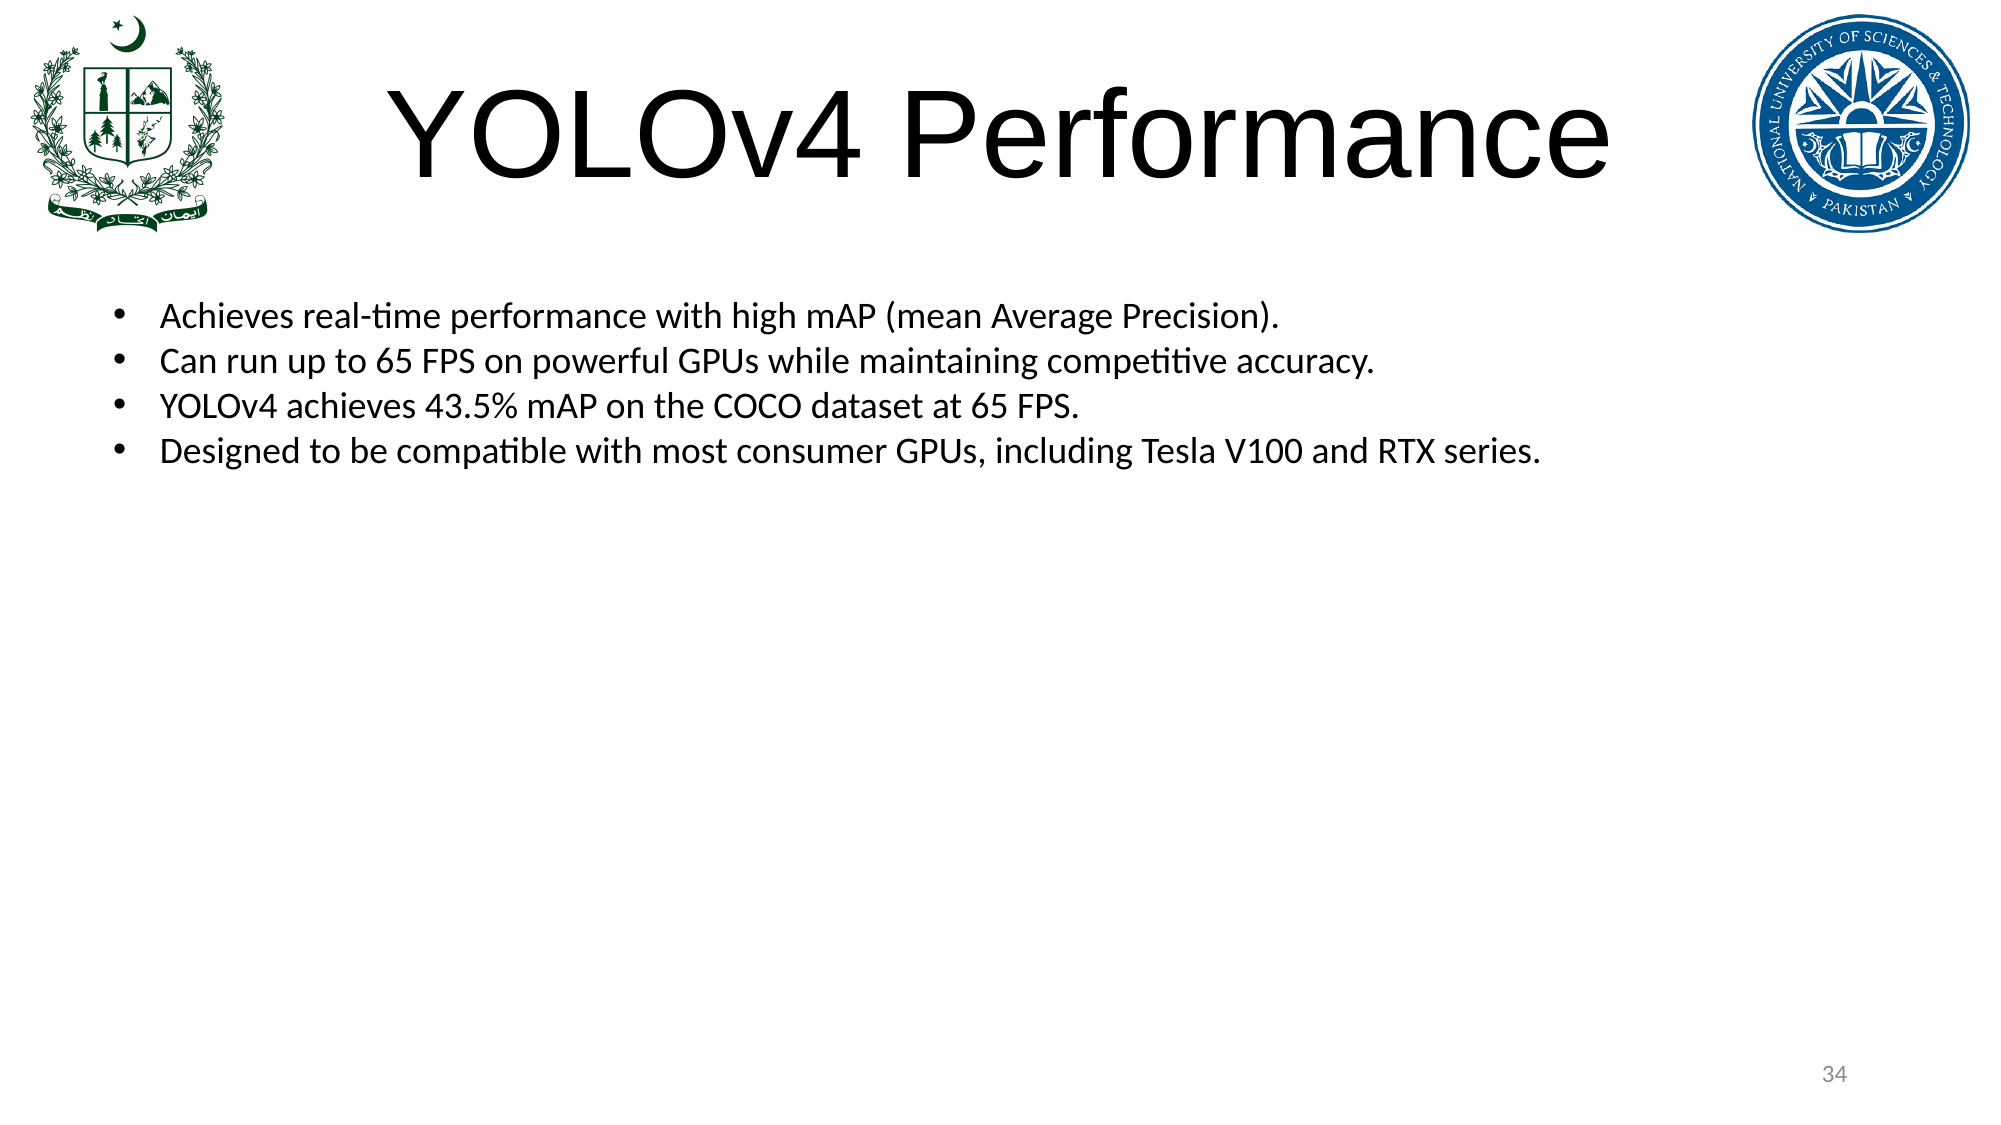

# YOLOv4 Performance
Achieves real-time performance with high mAP (mean Average Precision).
Can run up to 65 FPS on powerful GPUs while maintaining competitive accuracy.
YOLOv4 achieves 43.5% mAP on the COCO dataset at 65 FPS.
Designed to be compatible with most consumer GPUs, including Tesla V100 and RTX series.

34